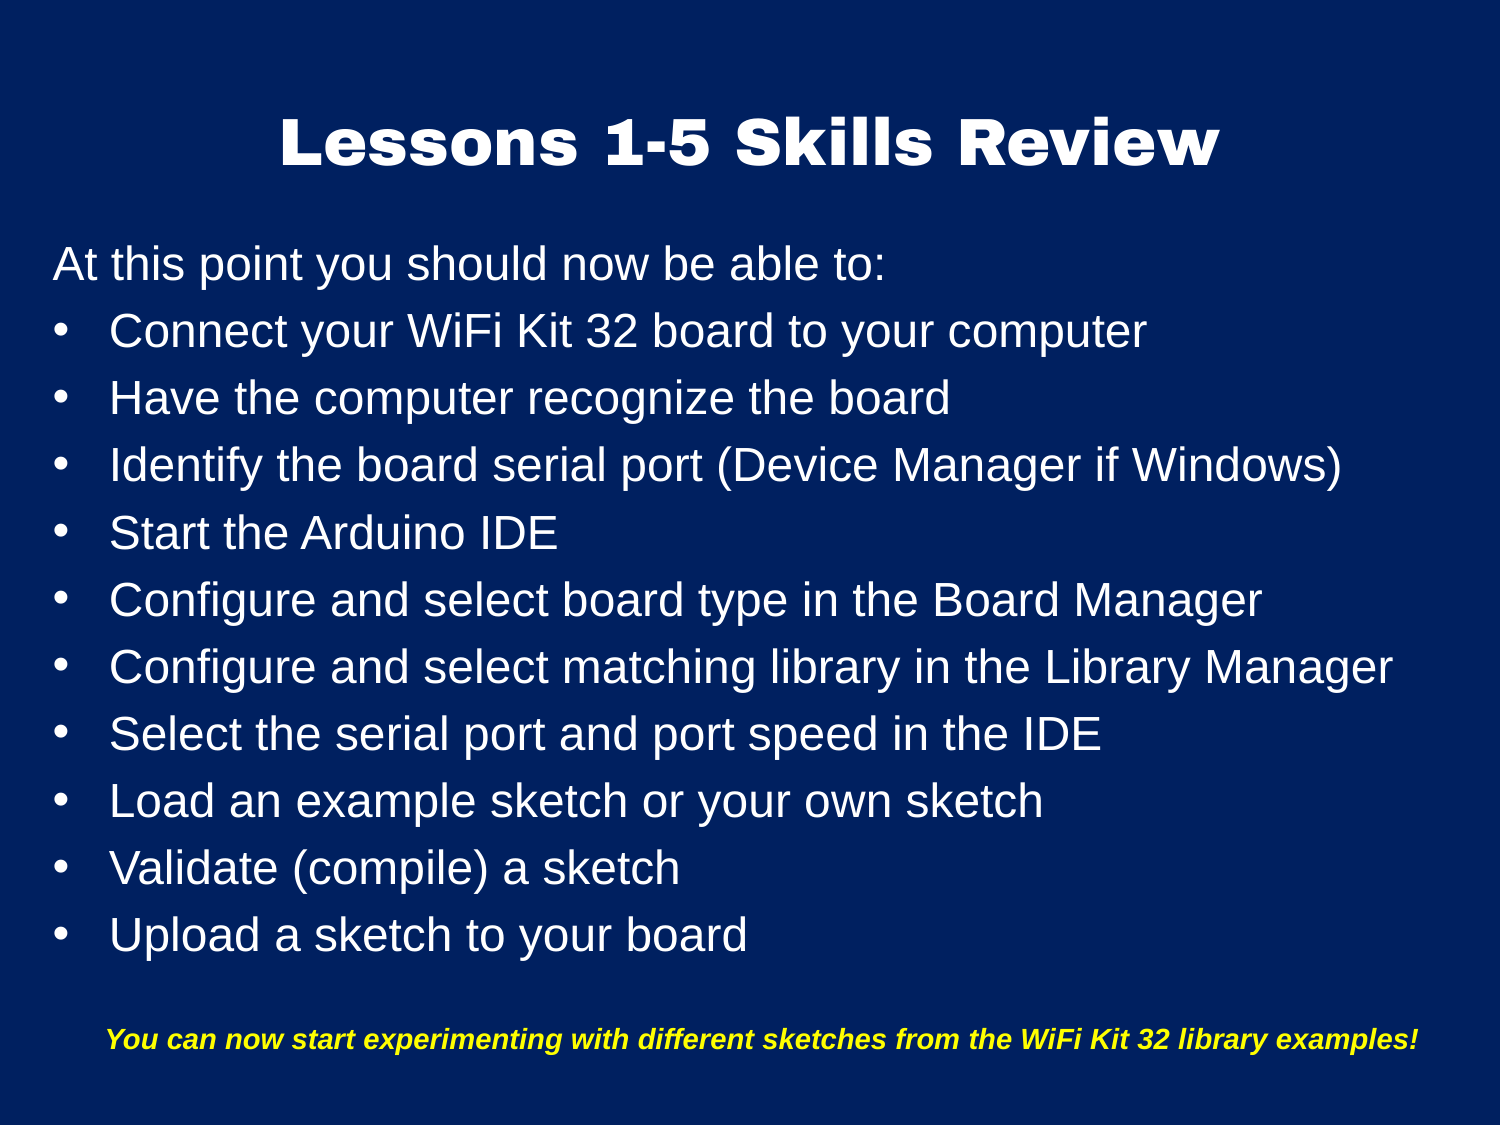

# Lessons 1-5 Skills Review
At this point you should now be able to:
Connect your WiFi Kit 32 board to your computer
Have the computer recognize the board
Identify the board serial port (Device Manager if Windows)
Start the Arduino IDE
Configure and select board type in the Board Manager
Configure and select matching library in the Library Manager
Select the serial port and port speed in the IDE
Load an example sketch or your own sketch
Validate (compile) a sketch
Upload a sketch to your board
You can now start experimenting with different sketches from the WiFi Kit 32 library examples!